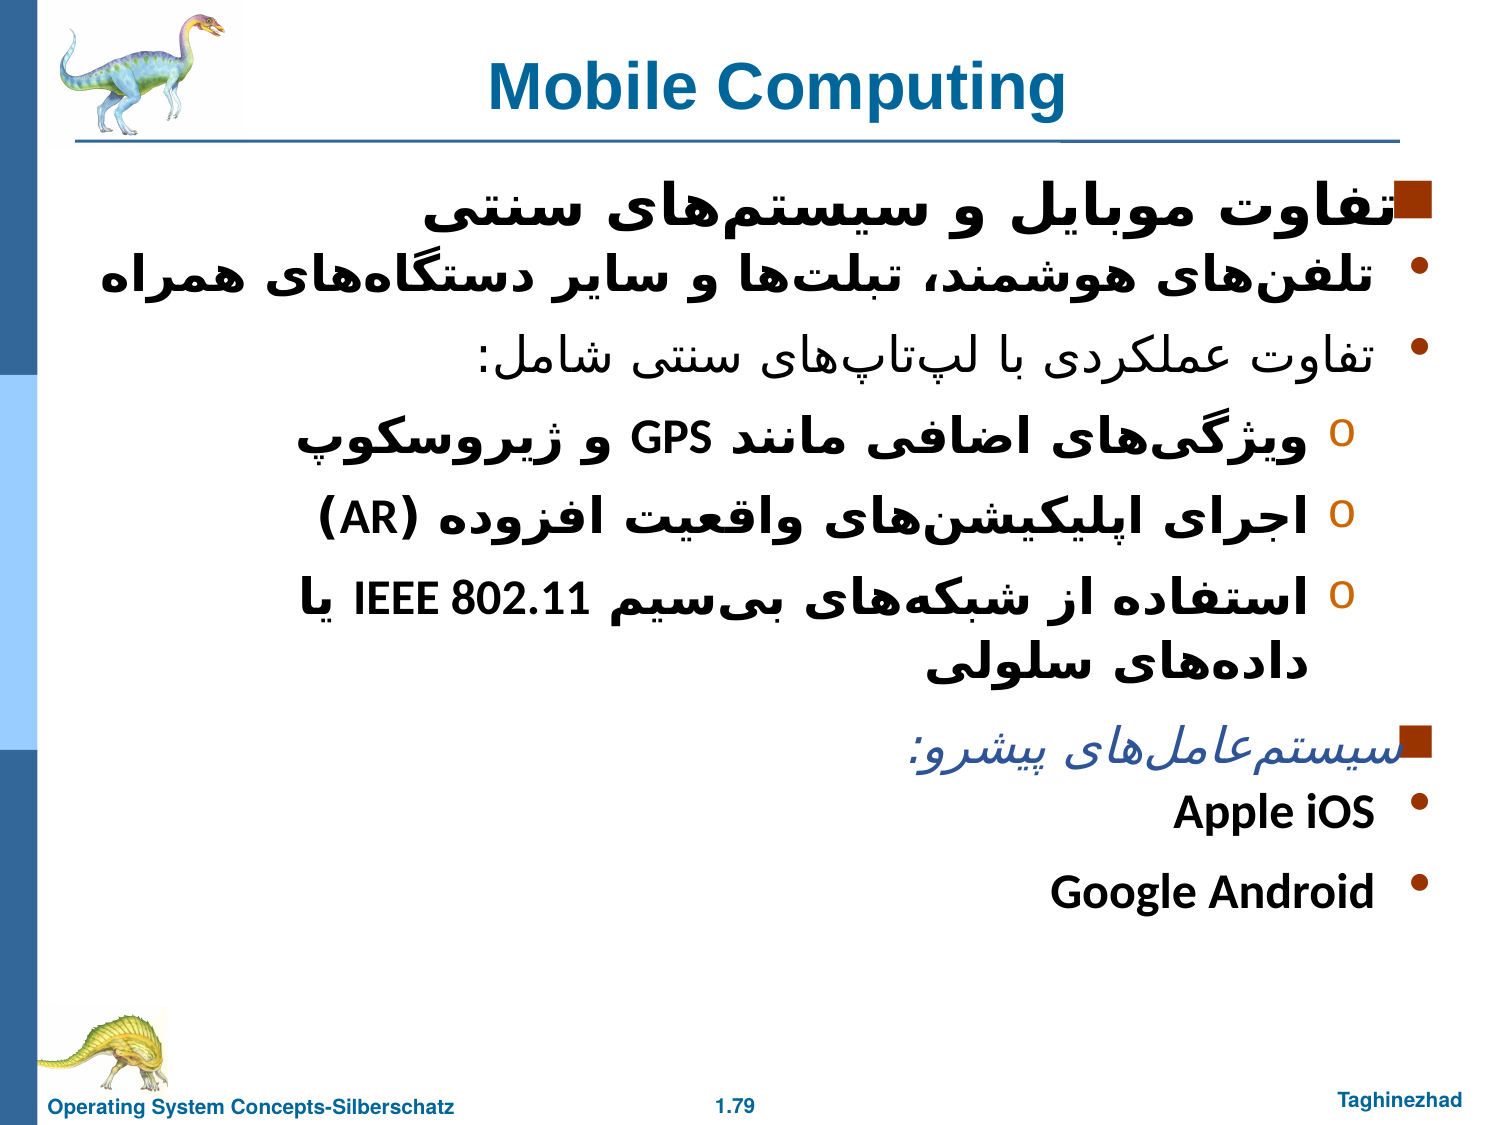

Mobile Computing
تفاوت موبایل و سیستم‌های سنتی
تلفن‌های هوشمند، تبلت‌ها و سایر دستگاه‌های همراه
تفاوت عملکردی با لپ‌تاپ‌های سنتی شامل:
ویژگی‌های اضافی مانند GPS و ژیروسکوپ
اجرای اپلیکیشن‌های واقعیت افزوده (AR)
استفاده از شبکه‌های بی‌سیم IEEE 802.11 یا داده‌های سلولی
سیستم‌عامل‌های پیشرو:
Apple iOS
Google Android